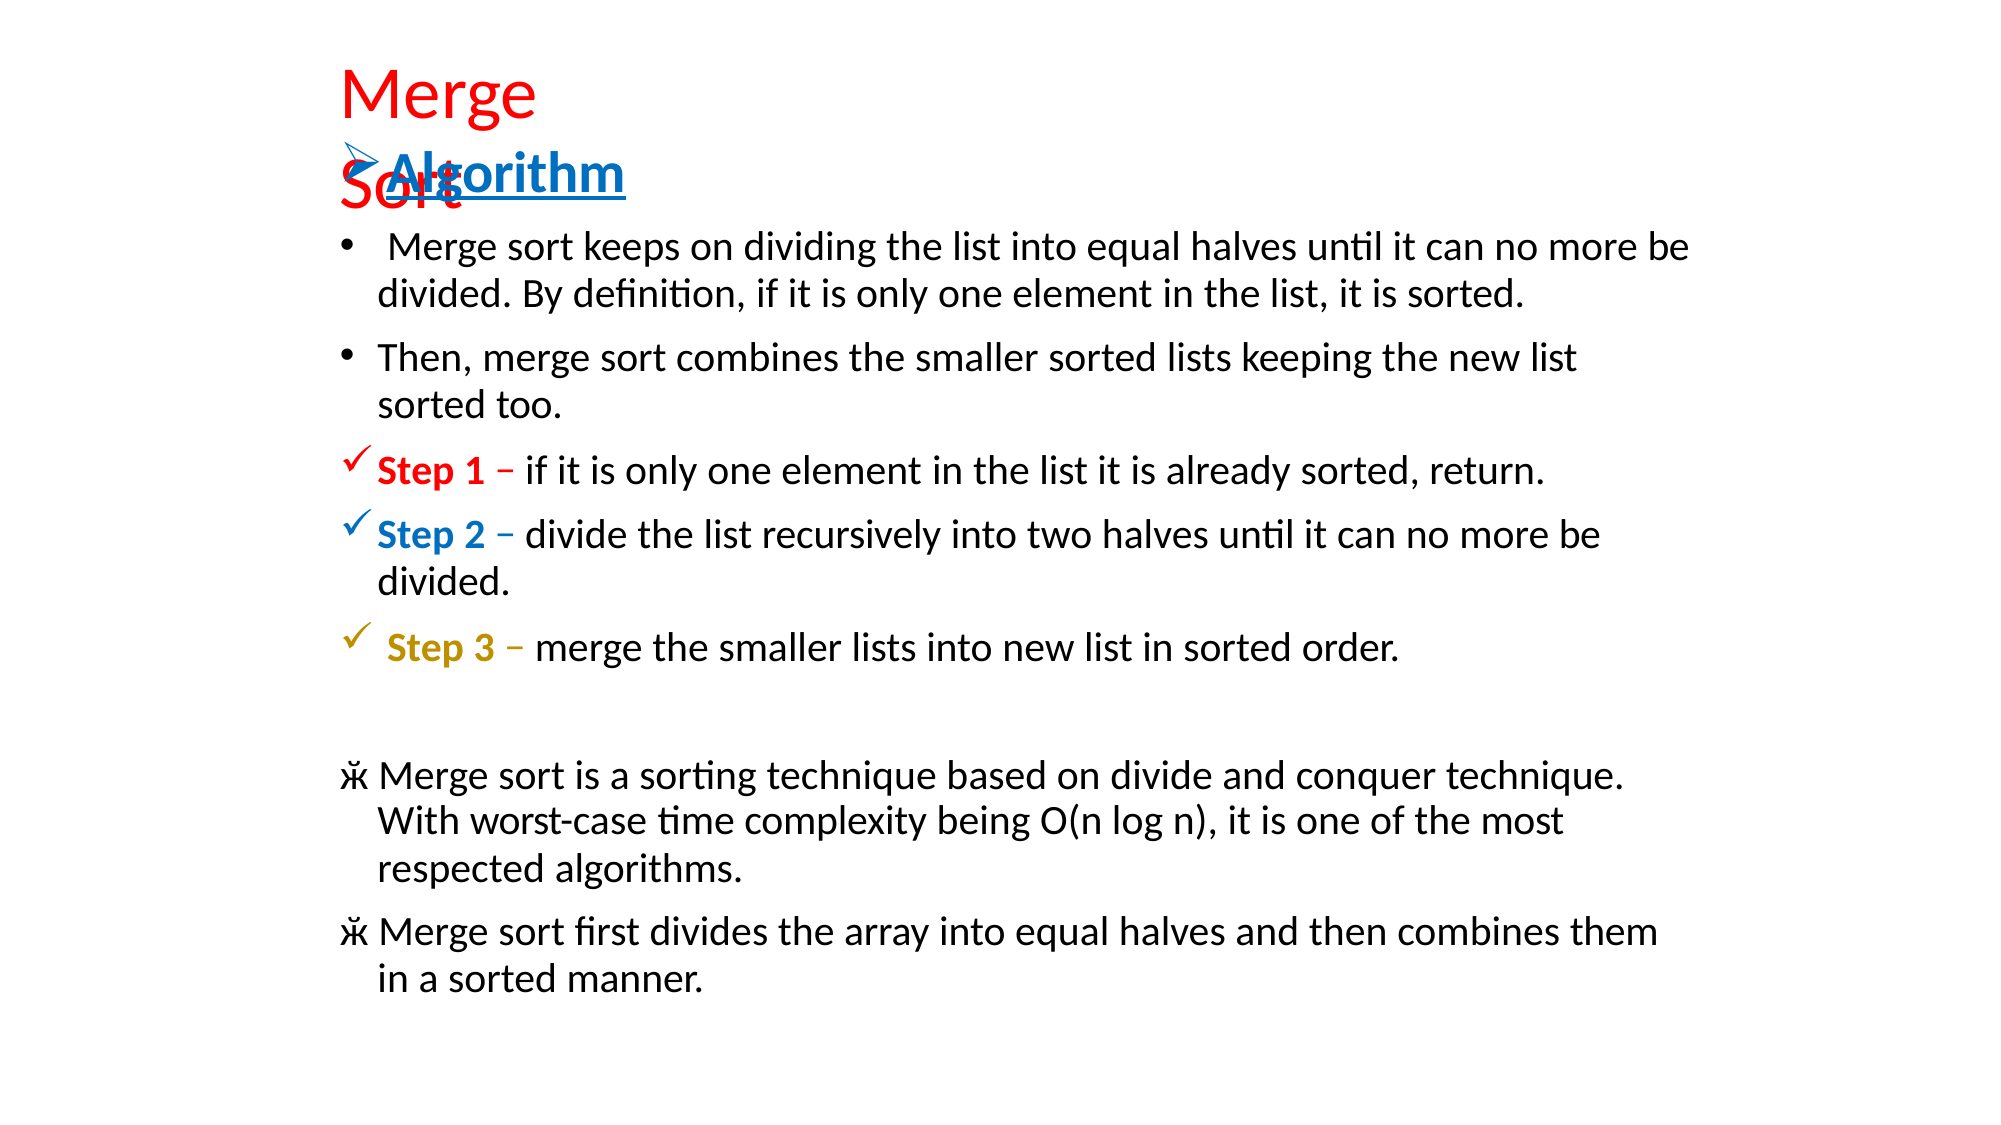

# Merge Sort
Algorithm
Merge sort keeps on dividing the list into equal halves until it can no more be
divided. By definition, if it is only one element in the list, it is sorted.
Then, merge sort combines the smaller sorted lists keeping the new list
sorted too.
Step 1 − if it is only one element in the list it is already sorted, return.
Step 2 − divide the list recursively into two halves until it can no more be
divided.
Step 3 − merge the smaller lists into new list in sorted order.

ӂ Merge sort is a sorting technique based on divide and conquer technique.
With worst-case time complexity being Ο(n log n), it is one of the most
respected algorithms.
ӂ Merge sort first divides the array into equal halves and then combines them
in a sorted manner.